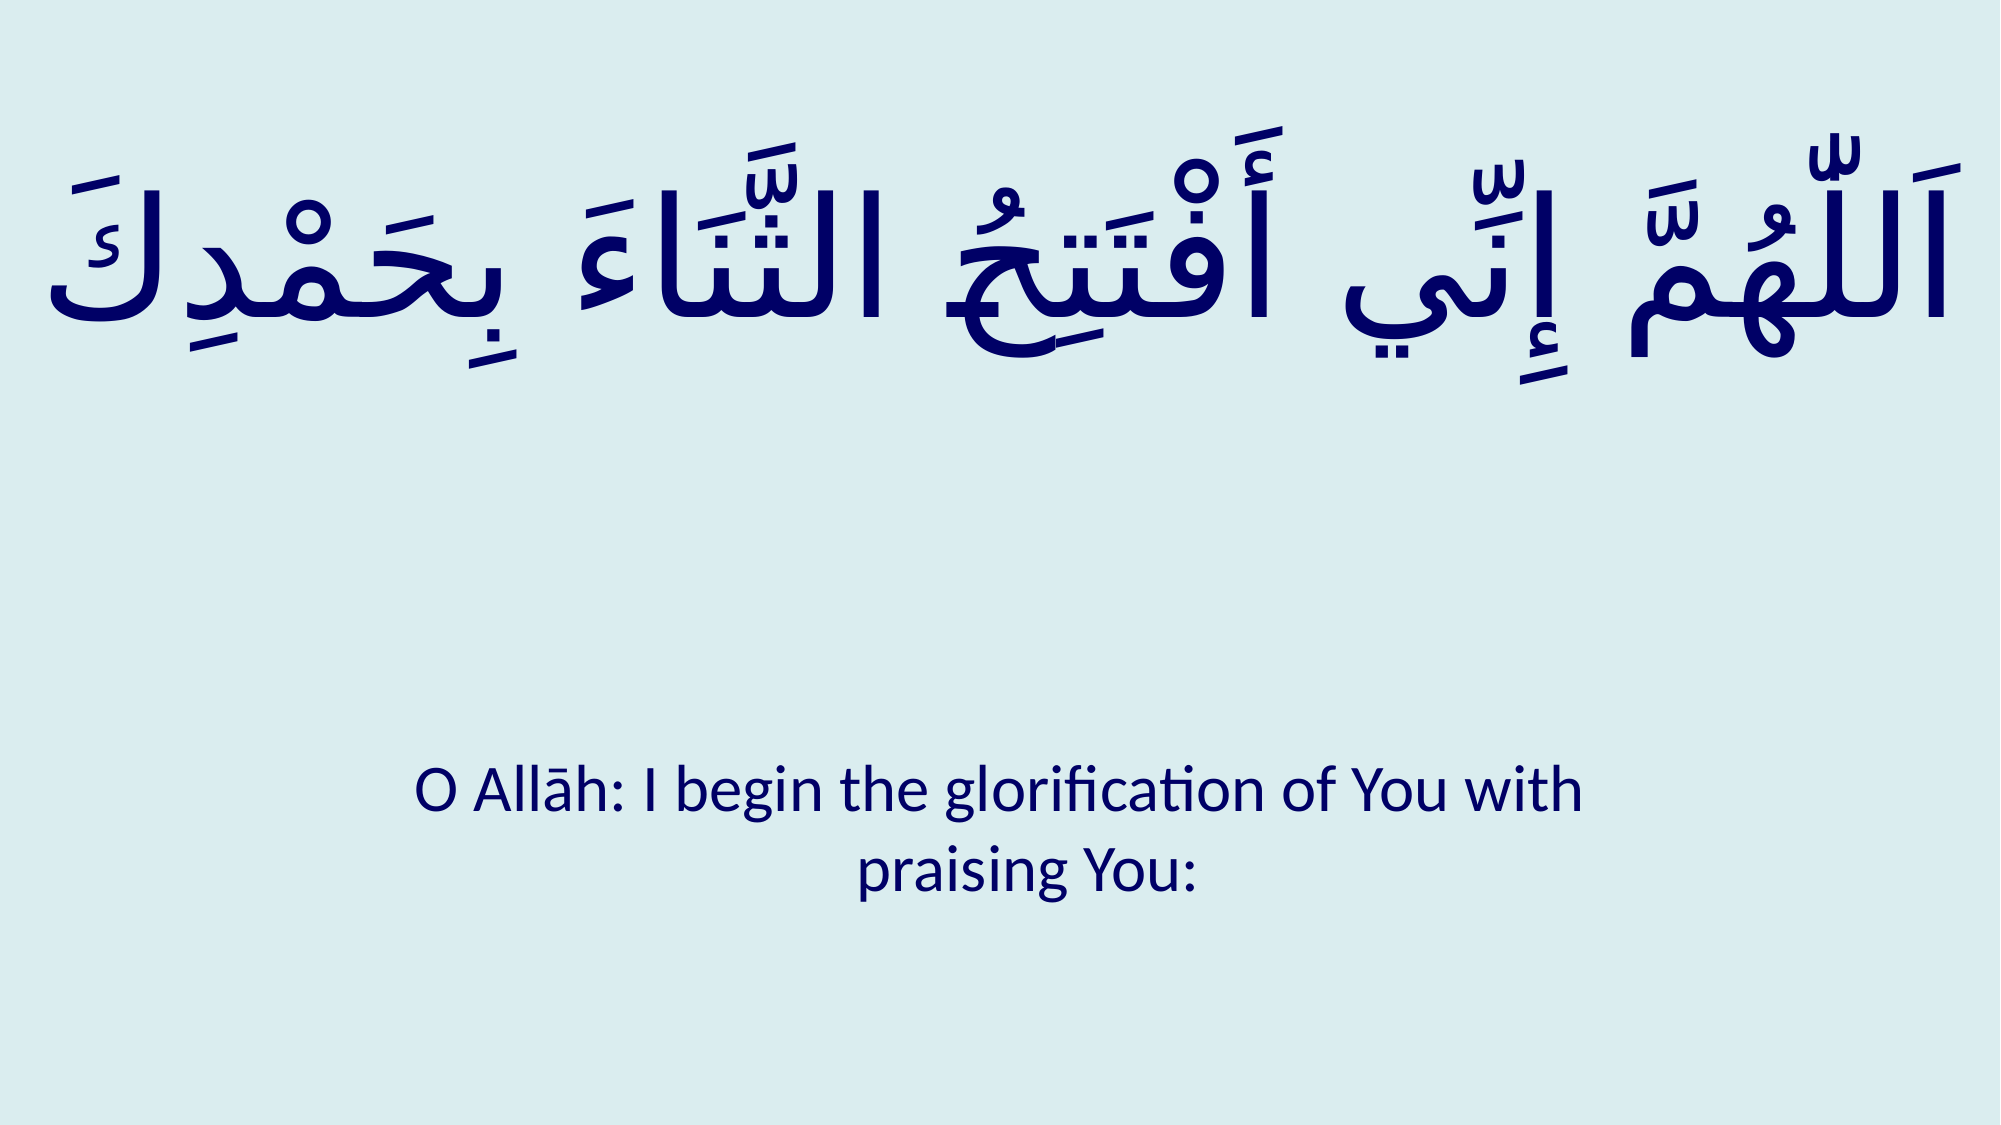

# اَللّٰهُمَّ إِنِّي أَفْتَتِحُ الثَّنَاءَ بِحَمْدِكَ
O Allāh: I begin the glorification of You with praising You: